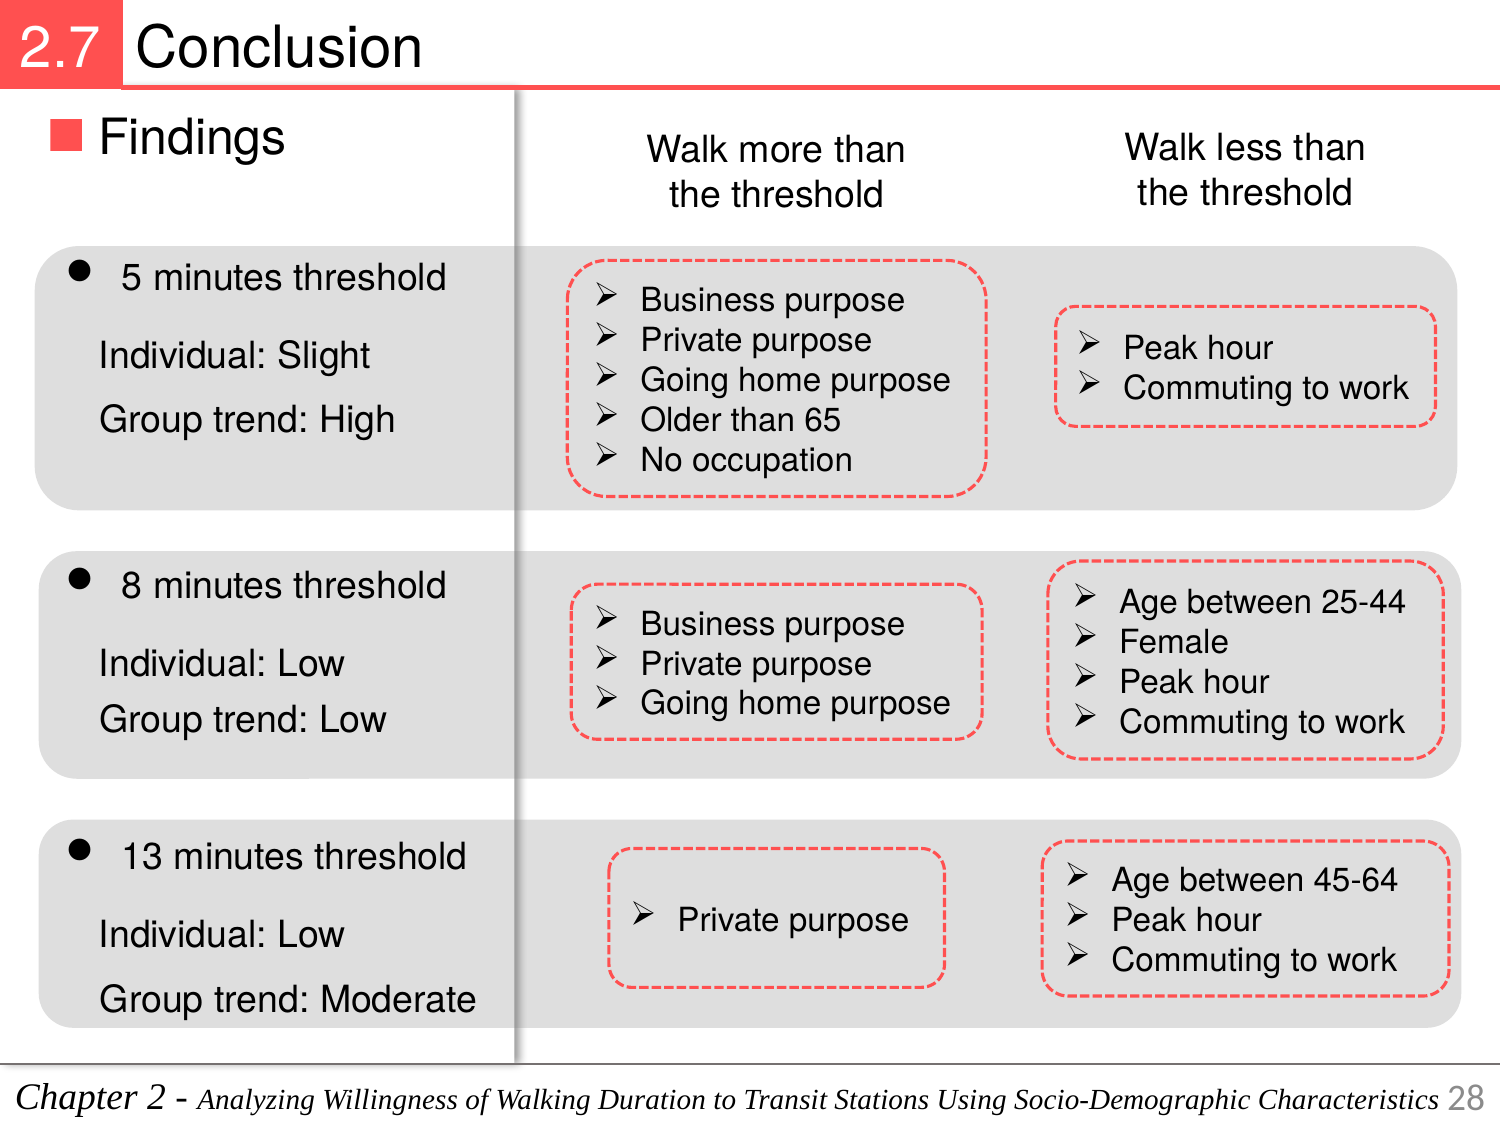

2.7
Conclusion

Findings

Walk less than the threshold
Walk more than the threshold
5 minutes threshold
Individual: Slight
Group trend: High

Business purpose
Private purpose
Going home purpose
Older than 65
No occupation
Peak hour
Commuting to work

8 minutes threshold
Individual: Low
Group trend: Low
Age between 25-44
Female
Peak hour
Commuting to work
Business purpose
Private purpose
Going home purpose

13 minutes threshold
Individual: Low
Group trend: Moderate
Age between 45-64
Peak hour
Commuting to work
Private purpose
Chapter 2 - Analyzing Willingness of Walking Duration to Transit Stations Using Socio-Demographic Characteristics
28